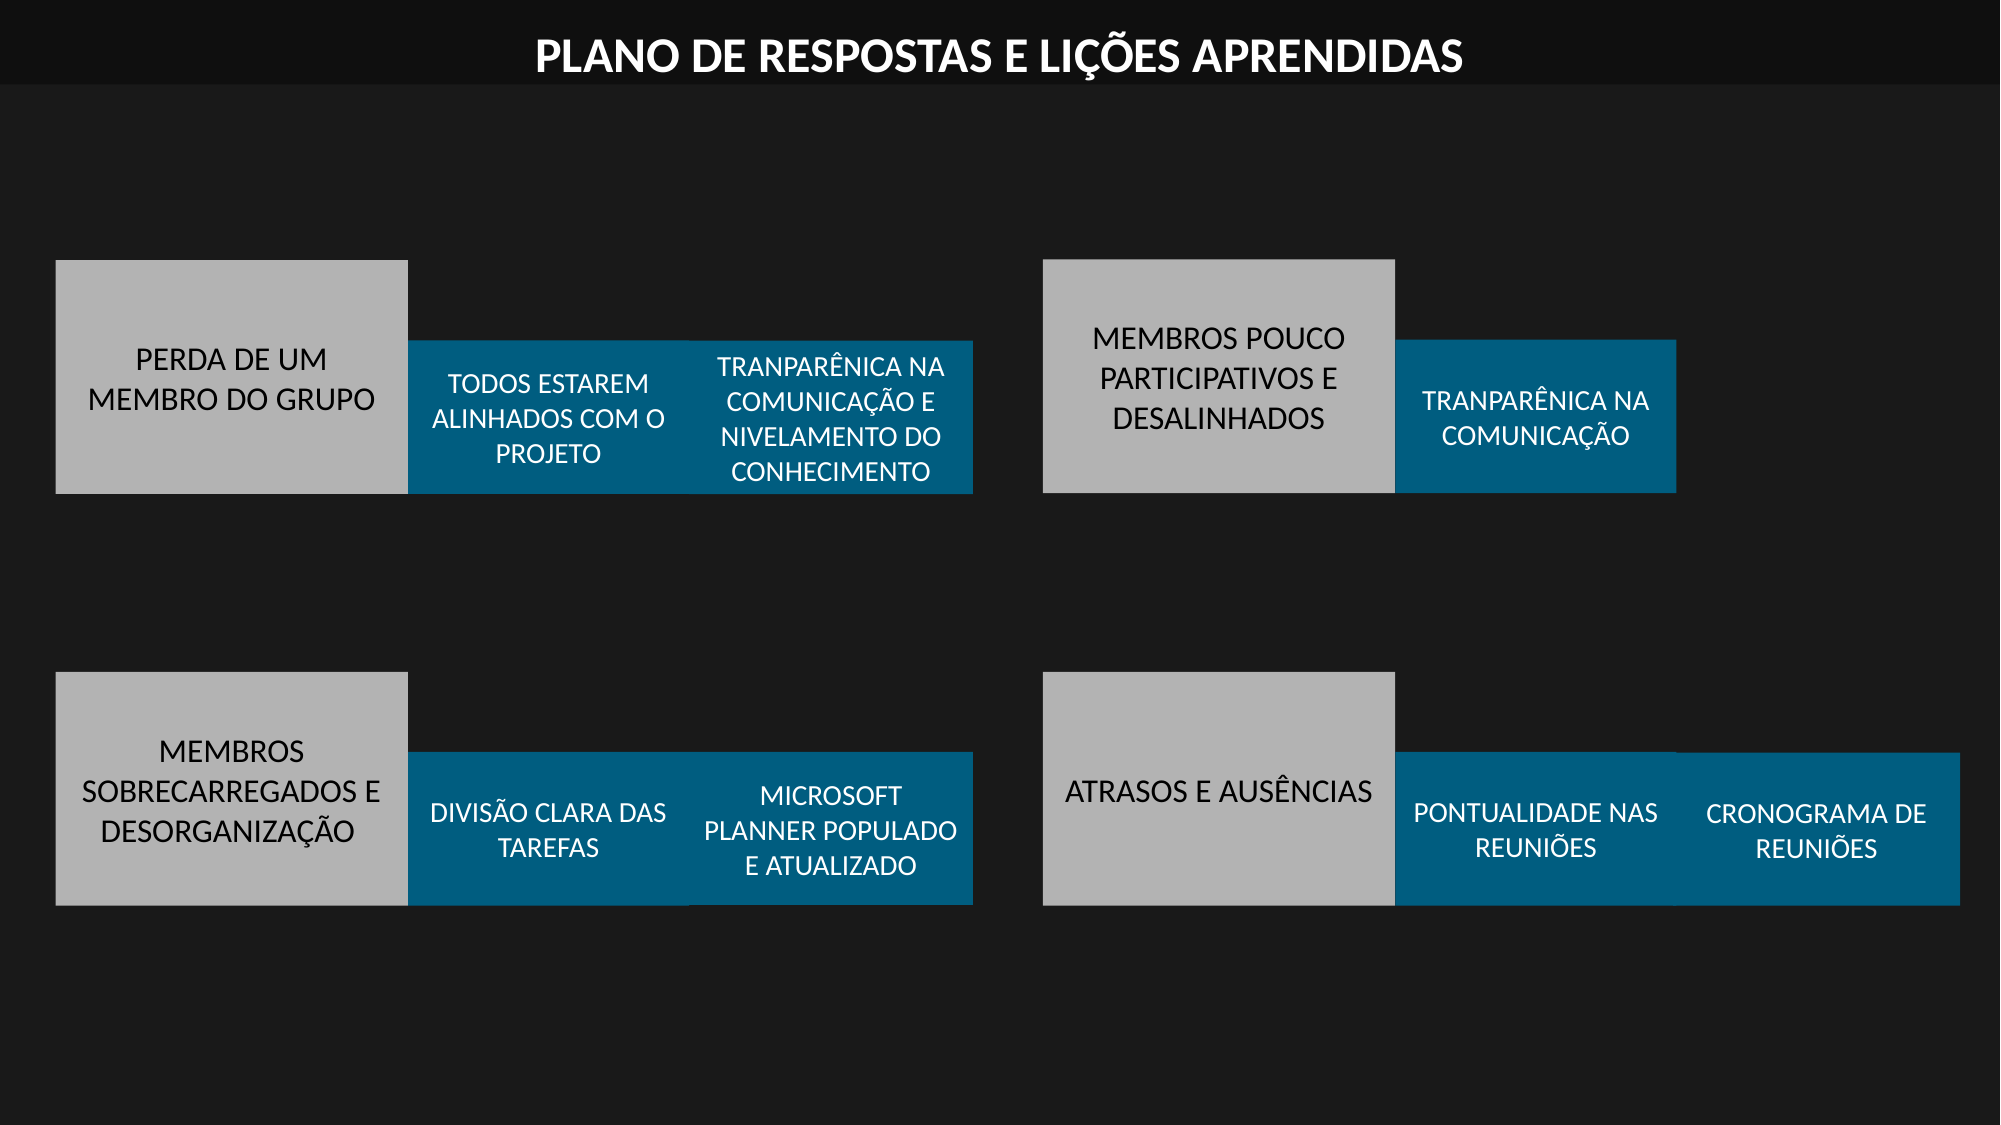

PLANO DE RESPOSTAS E LIÇÕES APRENDIDAS
MEMBROS POUCO PARTICIPATIVOS E DESALINHADOS
PERDA DE UM MEMBRO DO GRUPO
TRANPARÊNICA NA COMUNICAÇÃO
TODOS ESTAREM ALINHADOS COM O PROJETO
TRANPARÊNICA NA COMUNICAÇÃO E NIVELAMENTO DO CONHECIMENTO
MEMBROS SOBRECARREGADOS E DESORGANIZAÇÃO
ATRASOS E AUSÊNCIAS
DIVISÃO CLARA DAS TAREFAS
MICROSOFT PLANNER POPULADO E ATUALIZADO
PONTUALIDADE NAS REUNIÕES
CRONOGRAMA DE REUNIÕES